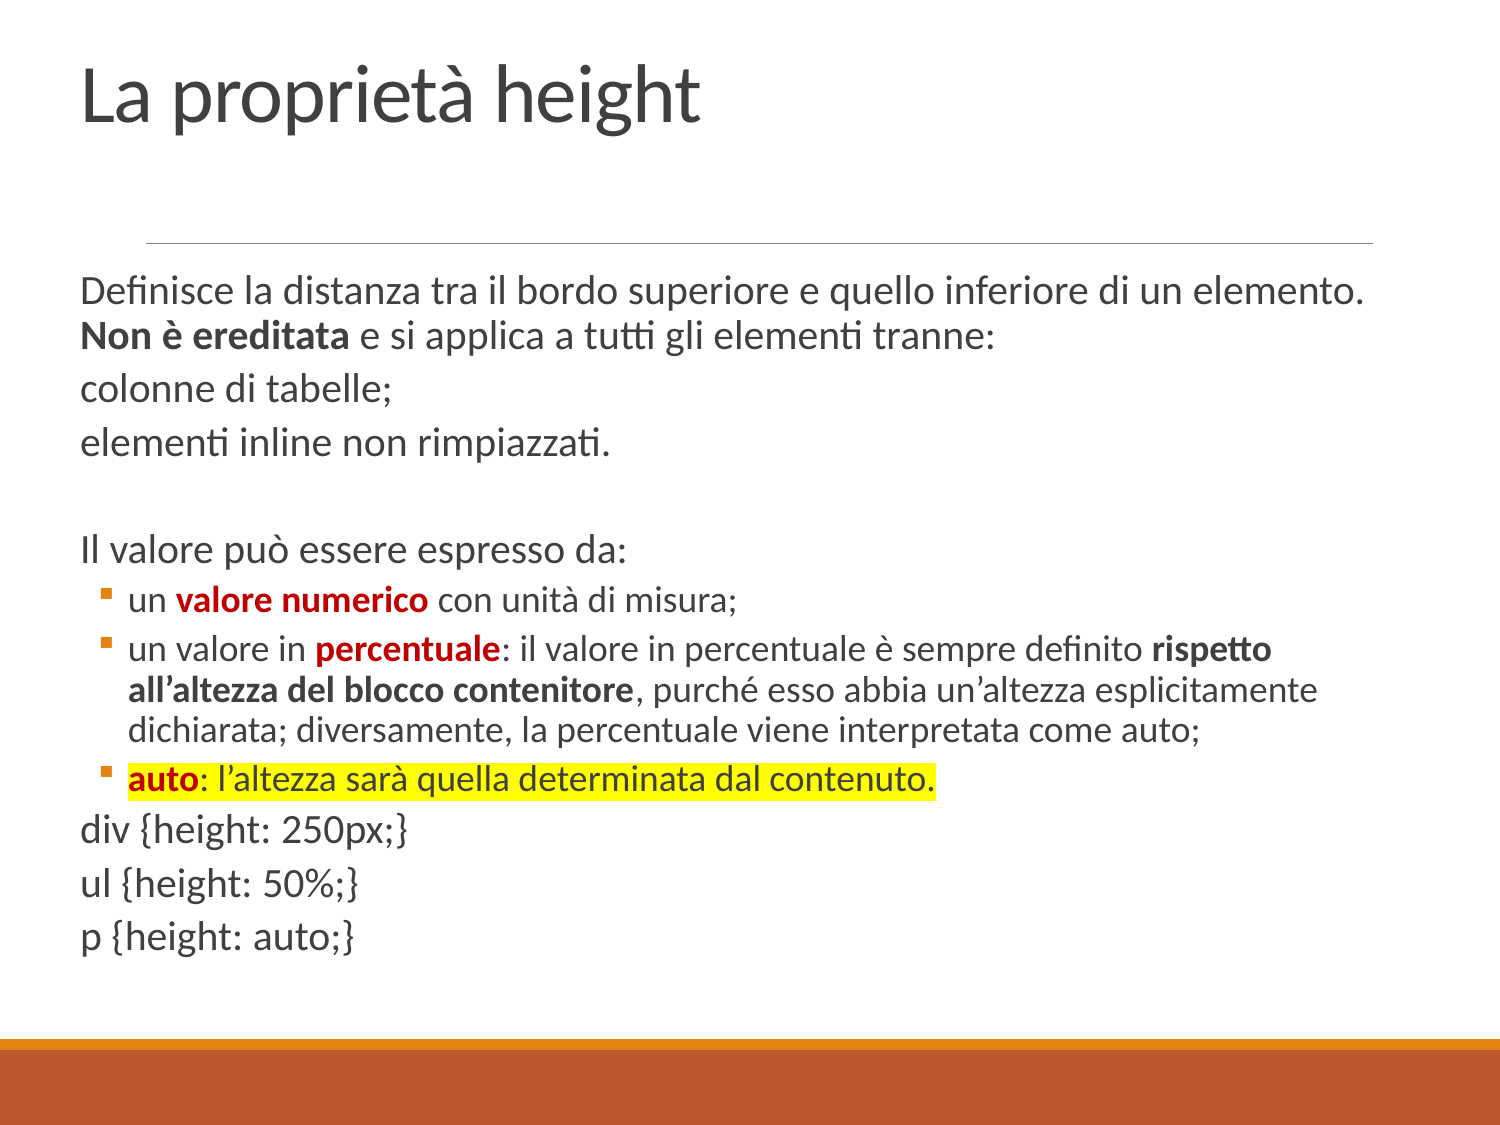

# La proprietà height
Definisce la distanza tra il bordo superiore e quello inferiore di un elemento. Non è ereditata e si applica a tutti gli elementi tranne:
colonne di tabelle;
elementi inline non rimpiazzati.

Il valore può essere espresso da:
un valore numerico con unità di misura;
un valore in percentuale: il valore in percentuale è sempre definito rispetto all’altezza del blocco contenitore, purché esso abbia un’altezza esplicitamente dichiarata; diversamente, la percentuale viene interpretata come auto;
auto: l’altezza sarà quella determinata dal contenuto.
div {height: 250px;}
ul {height: 50%;}
p {height: auto;}